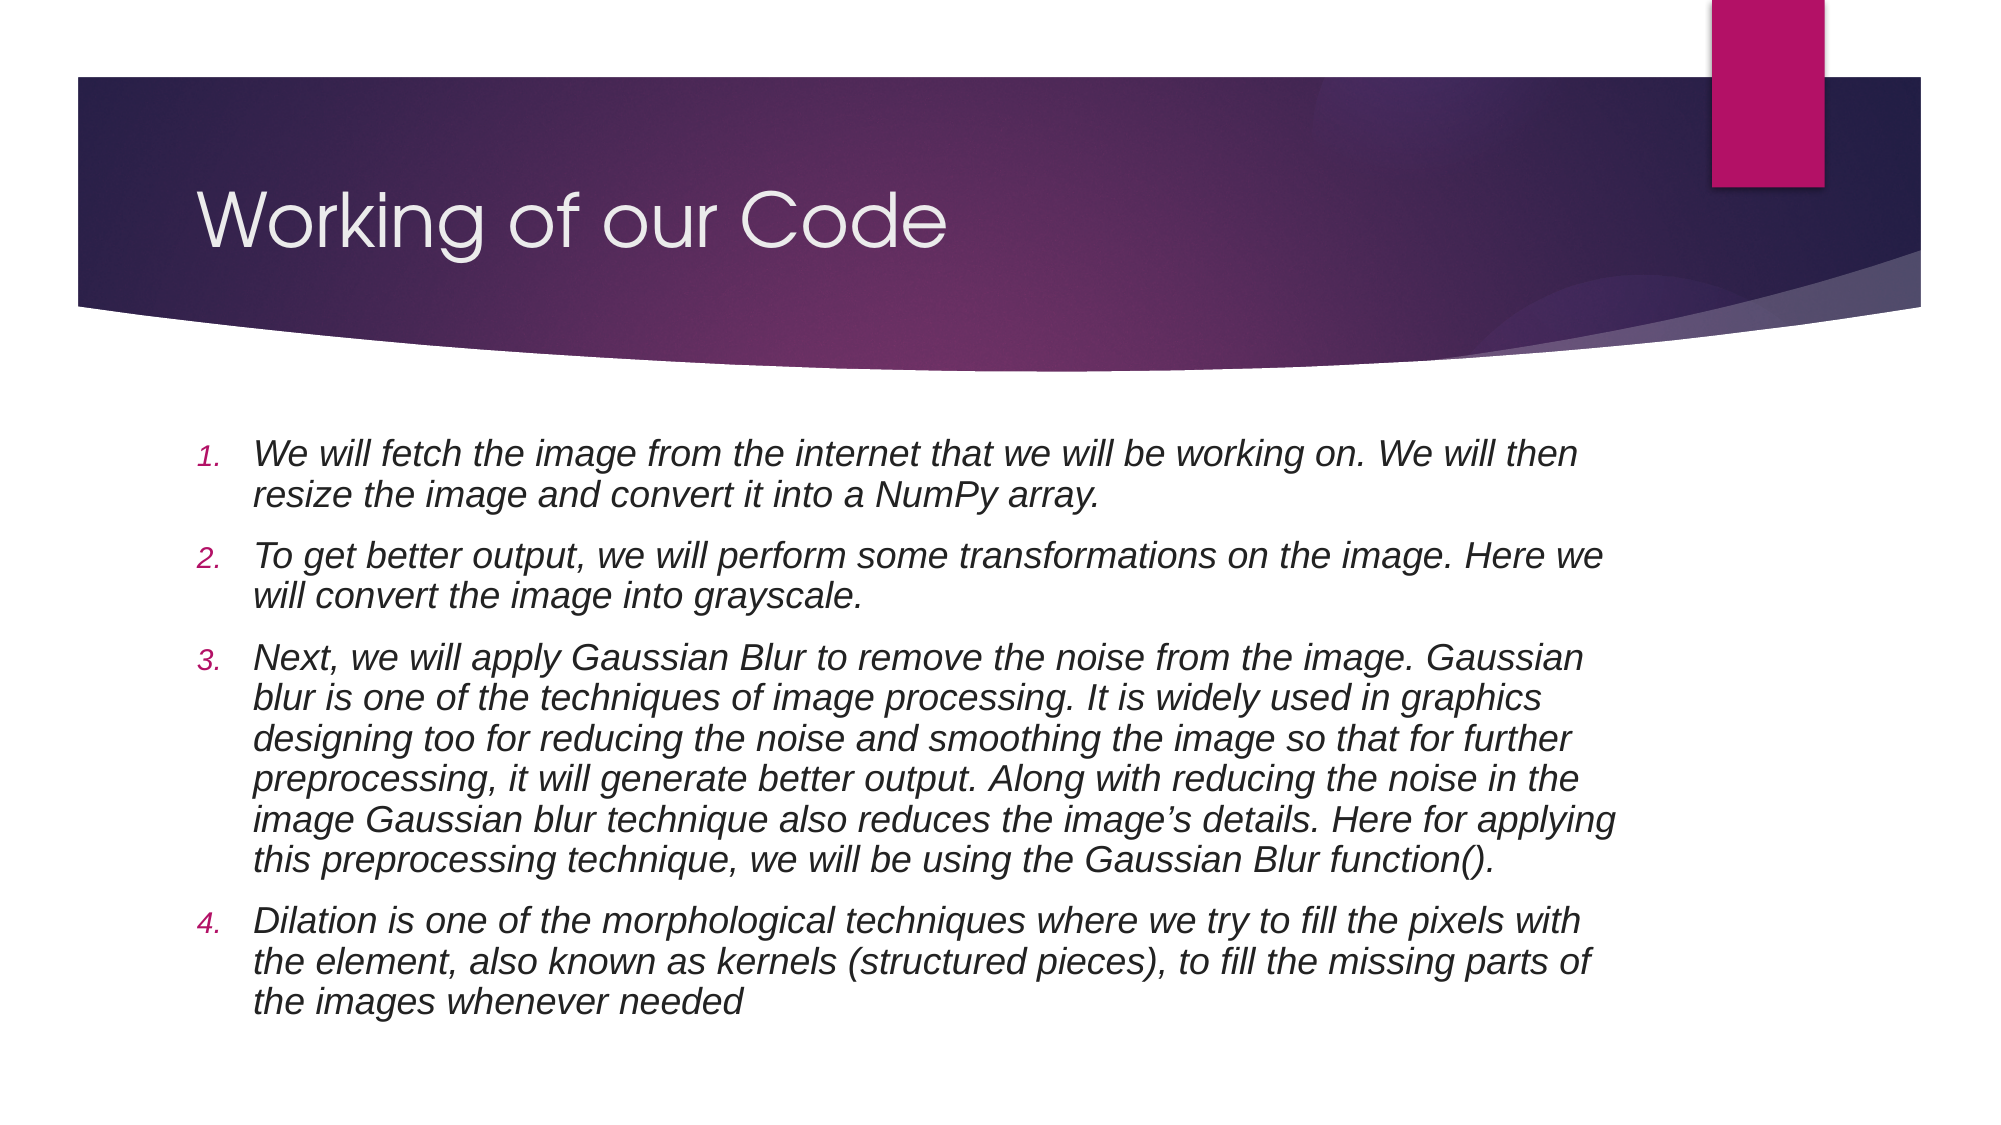

# Working of our Code
We will fetch the image from the internet that we will be working on. We will then resize the image and convert it into a NumPy array.
To get better output, we will perform some transformations on the image. Here we will convert the image into grayscale.
Next, we will apply Gaussian Blur to remove the noise from the image. Gaussian blur is one of the techniques of image processing. It is widely used in graphics designing too for reducing the noise and smoothing the image so that for further preprocessing, it will generate better output. Along with reducing the noise in the image Gaussian blur technique also reduces the image’s details. Here for applying this preprocessing technique, we will be using the Gaussian Blur function().
Dilation is one of the morphological techniques where we try to fill the pixels with the element, also known as kernels (structured pieces), to fill the missing parts of the images whenever needed